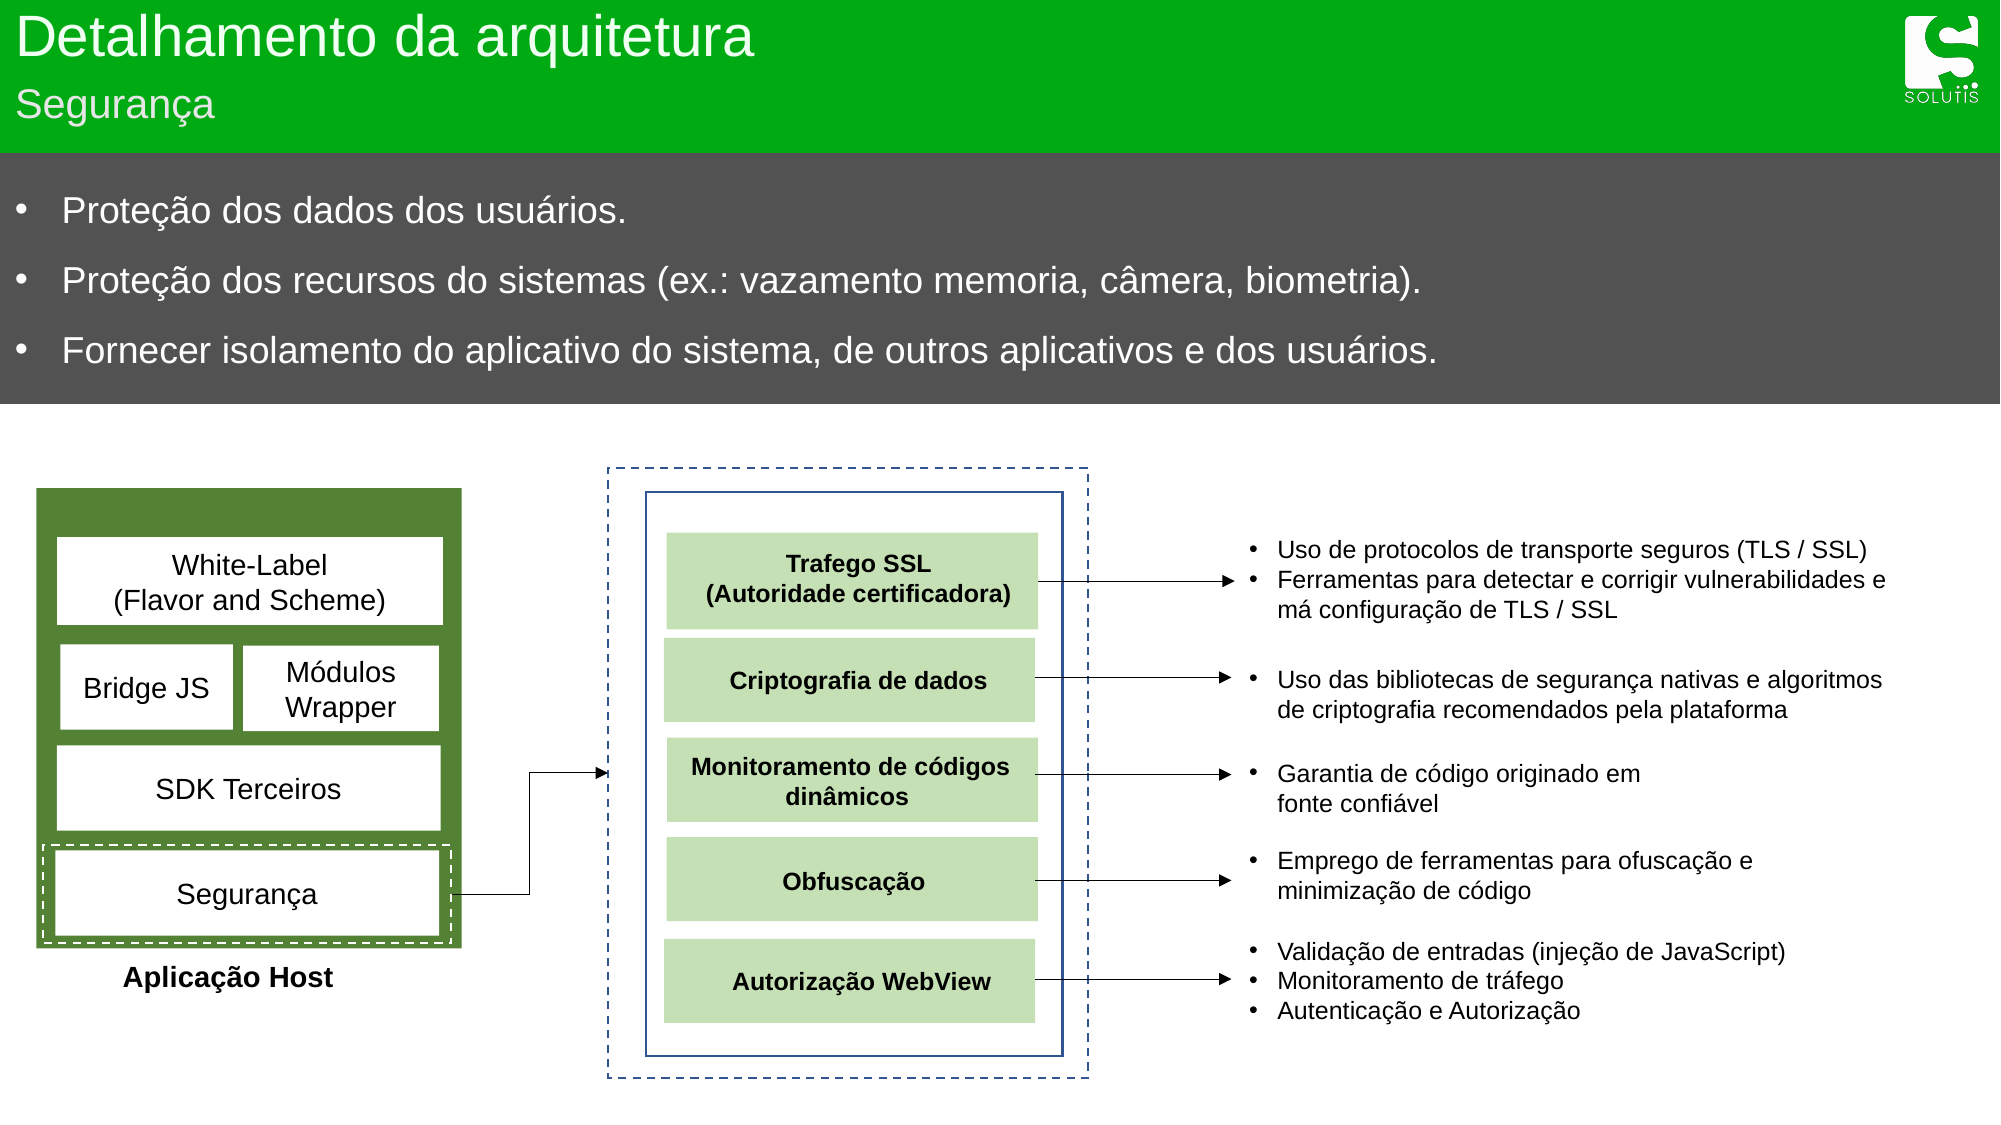

# Detalhamento da arquitetura
Segurança
Proteção dos dados dos usuários.
Proteção dos recursos do sistemas (ex.: vazamento memoria, câmera, biometria).
Fornecer isolamento do aplicativo do sistema, de outros aplicativos e dos usuários.

Trafego SSL
(Autoridade certificadora)
Uso de protocolos de transporte seguros (TLS / SSL)
Ferramentas para detectar e corrigir vulnerabilidades e má configuração de TLS / SSL

White-Label
(Flavor and Scheme)

Bridge JS
Módulos Wrapper
Uso das bibliotecas de segurança nativas e algoritmos de criptografia recomendados pela plataforma
Criptografia de dados

Monitoramento de códigos dinâmicos
SDK Terceiros
Garantia de código originado em fonte confiável

Emprego de ferramentas para ofuscação e minimização de código
Segurança
Obfuscação
Validação de entradas (injeção de JavaScript)
Monitoramento de tráfego
Autenticação e Autorização

Aplicação Host
Autorização WebView